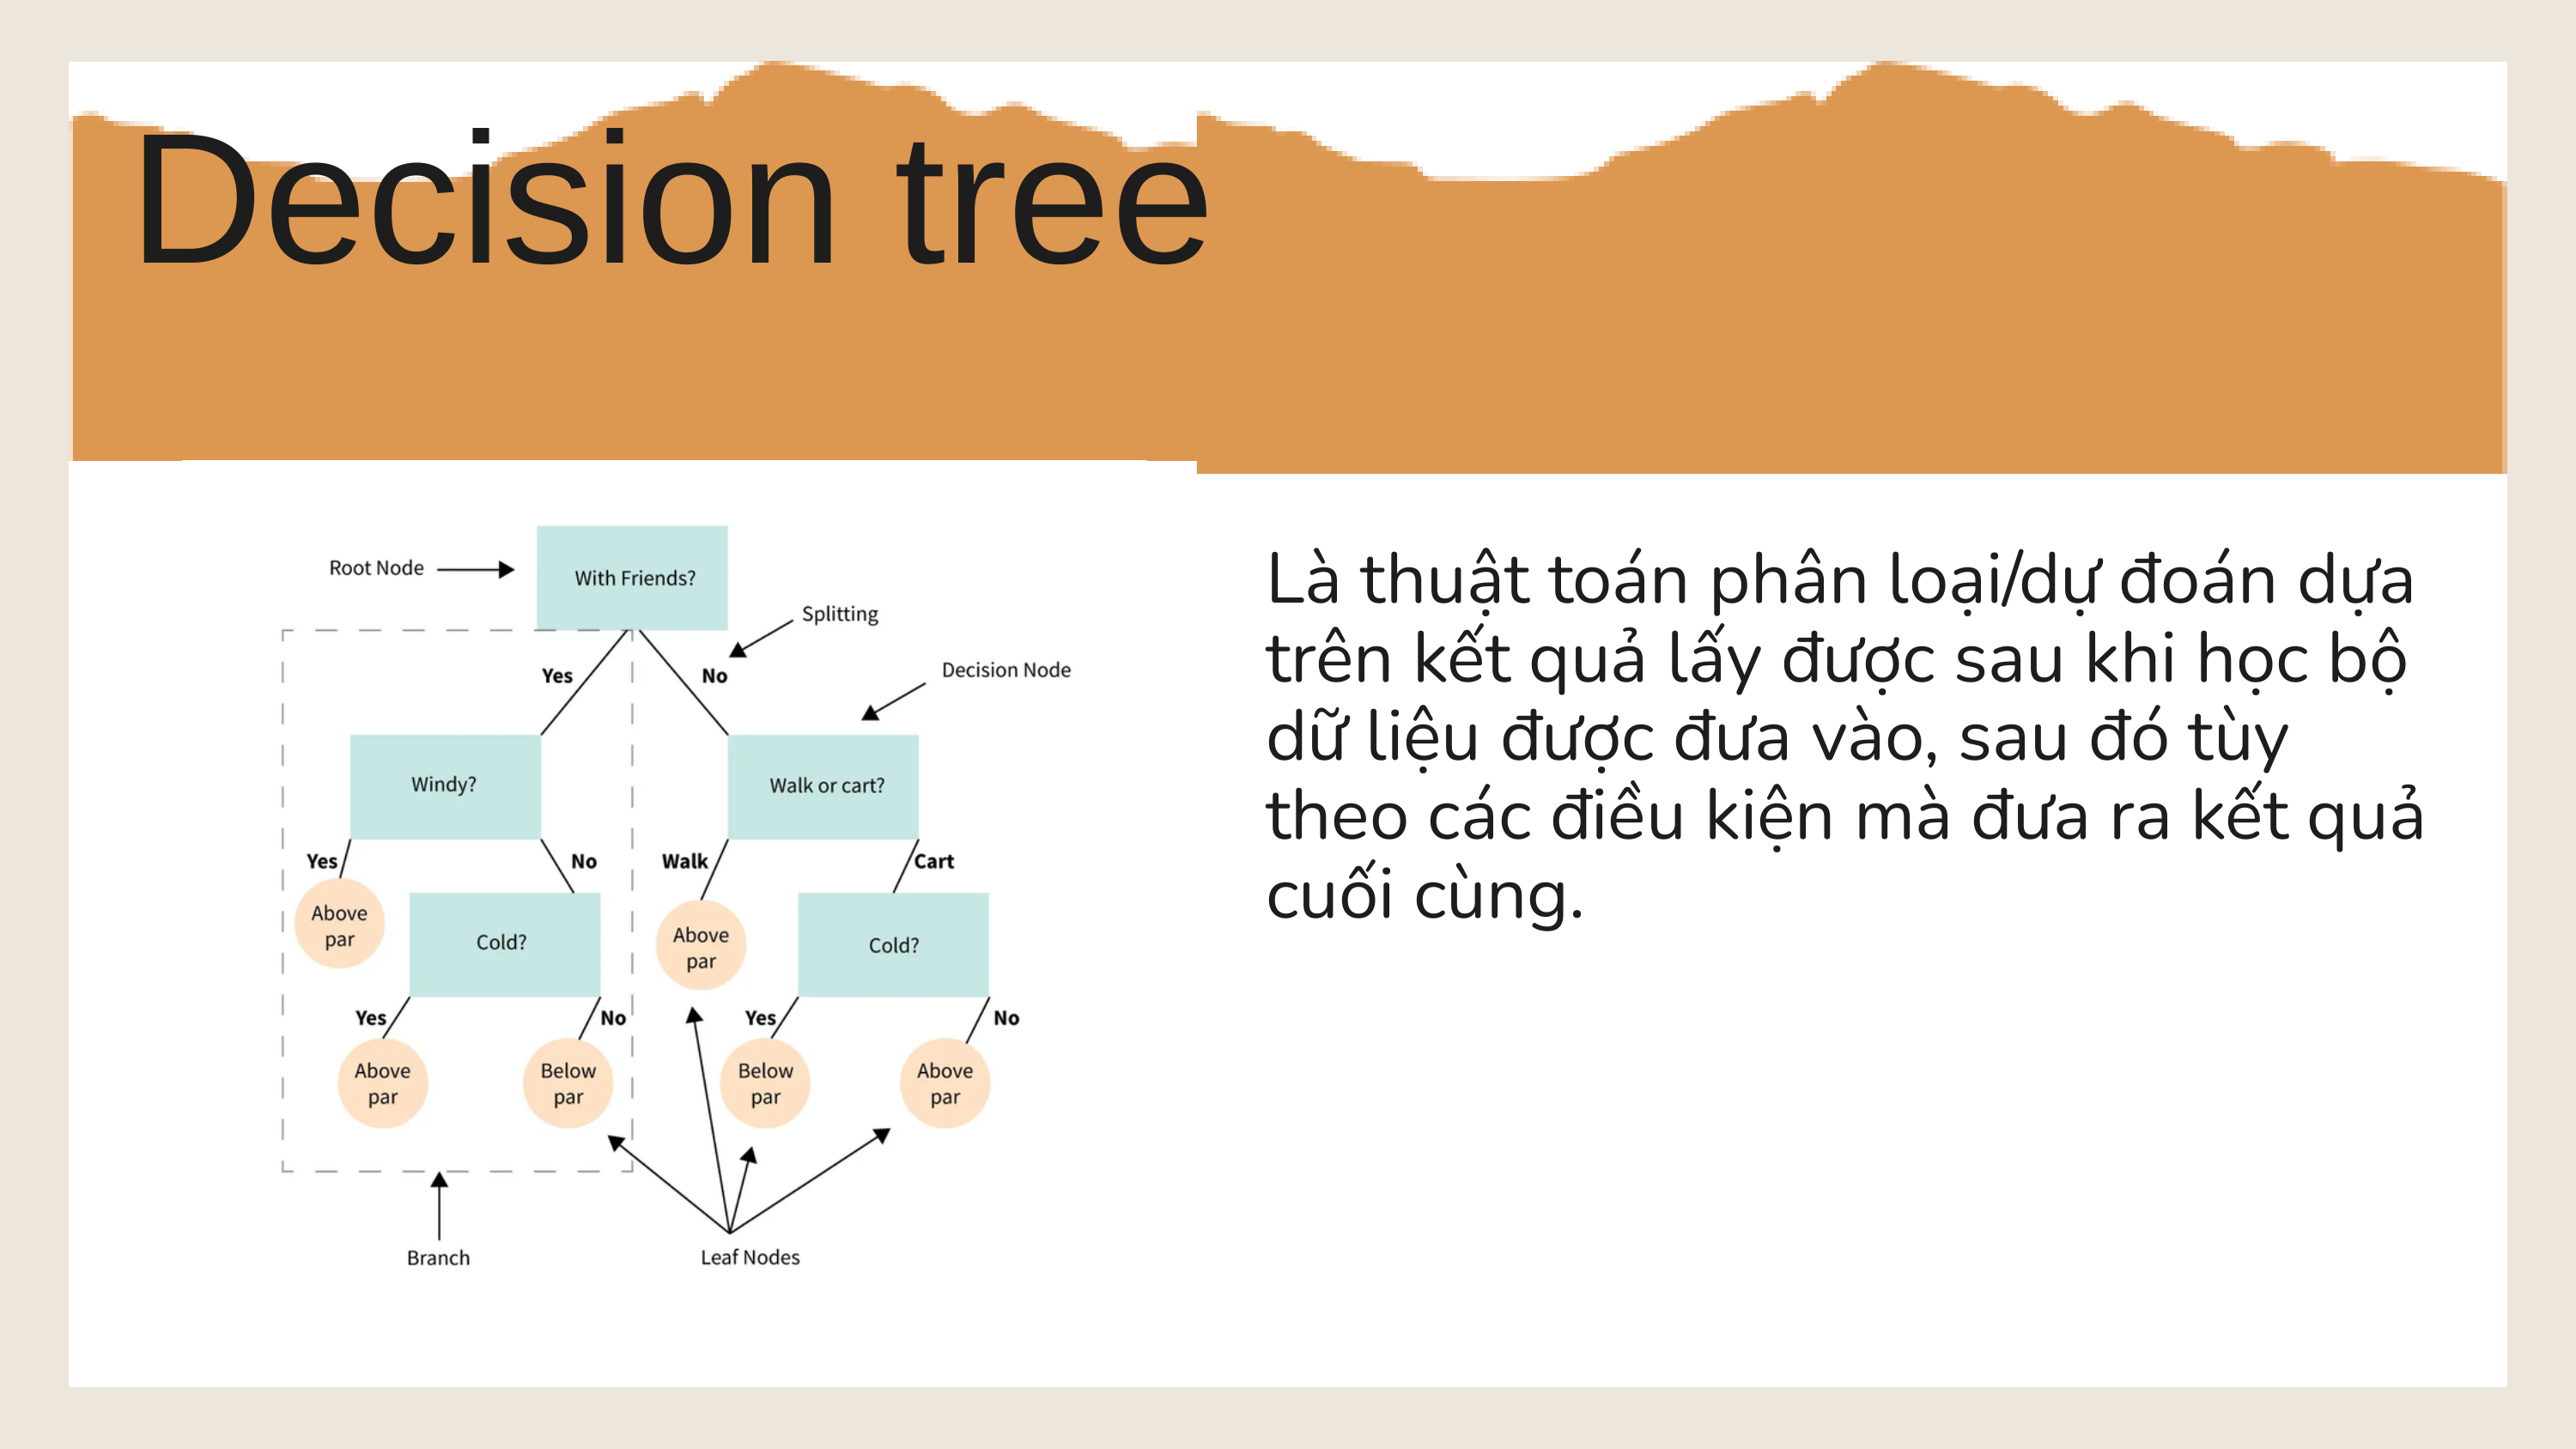

Decision tree

Là thuật toán phân loại/dự đoán dựa trên kết quả lấy được sau khi học bộ dữ liệu được đưa vào, sau đó tùy theo các điều kiện mà đưa ra kết quả cuối cùng.